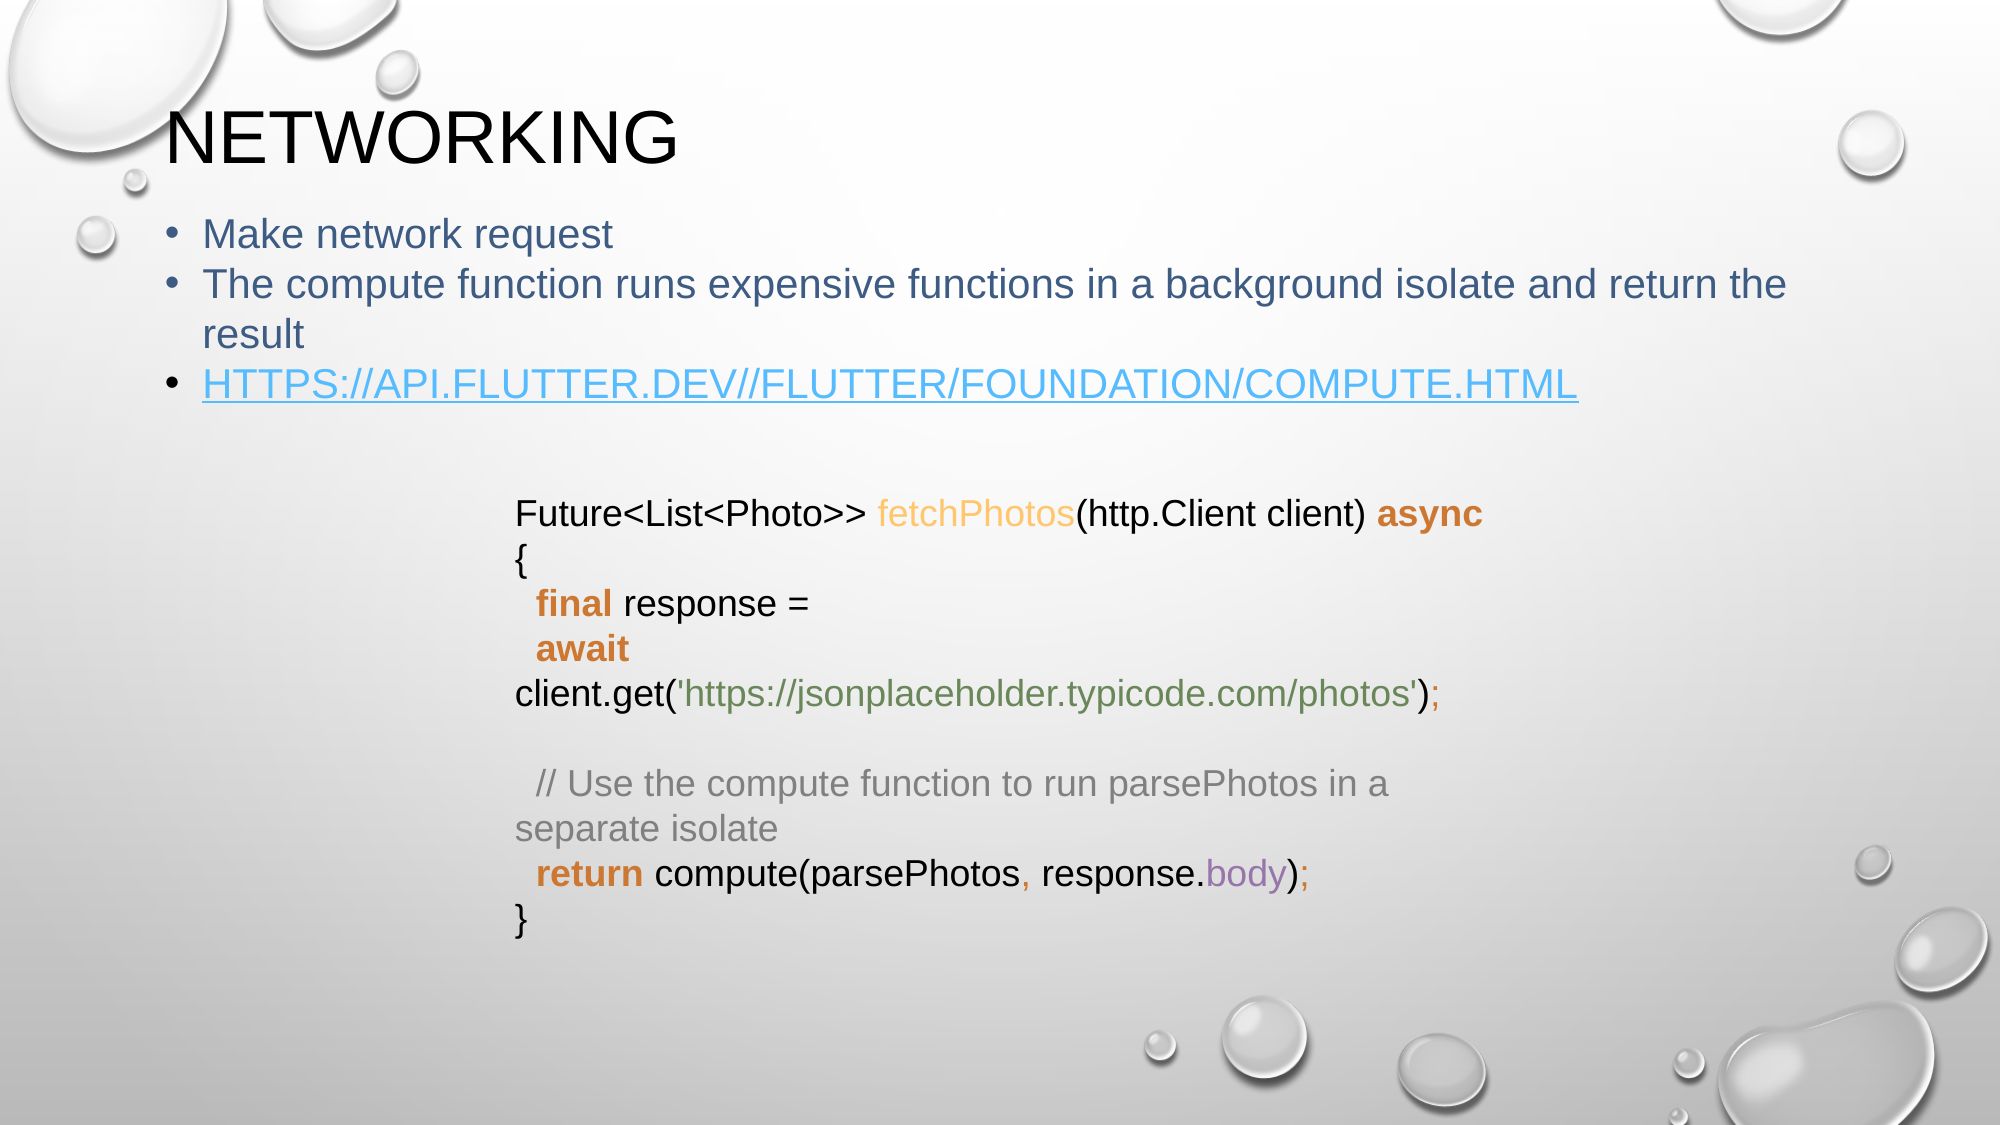

# Networking
Make network request
The compute function runs expensive functions in a background isolate and return the result
https://api.flutter.dev//flutter/foundation/compute.html

Future<List<Photo>> fetchPhotos(http.Client client) async {
  final response =
  await client.get('https://jsonplaceholder.typicode.com/photos');
  // Use the compute function to run parsePhotos in a separate isolate
  return compute(parsePhotos, response.body);
}